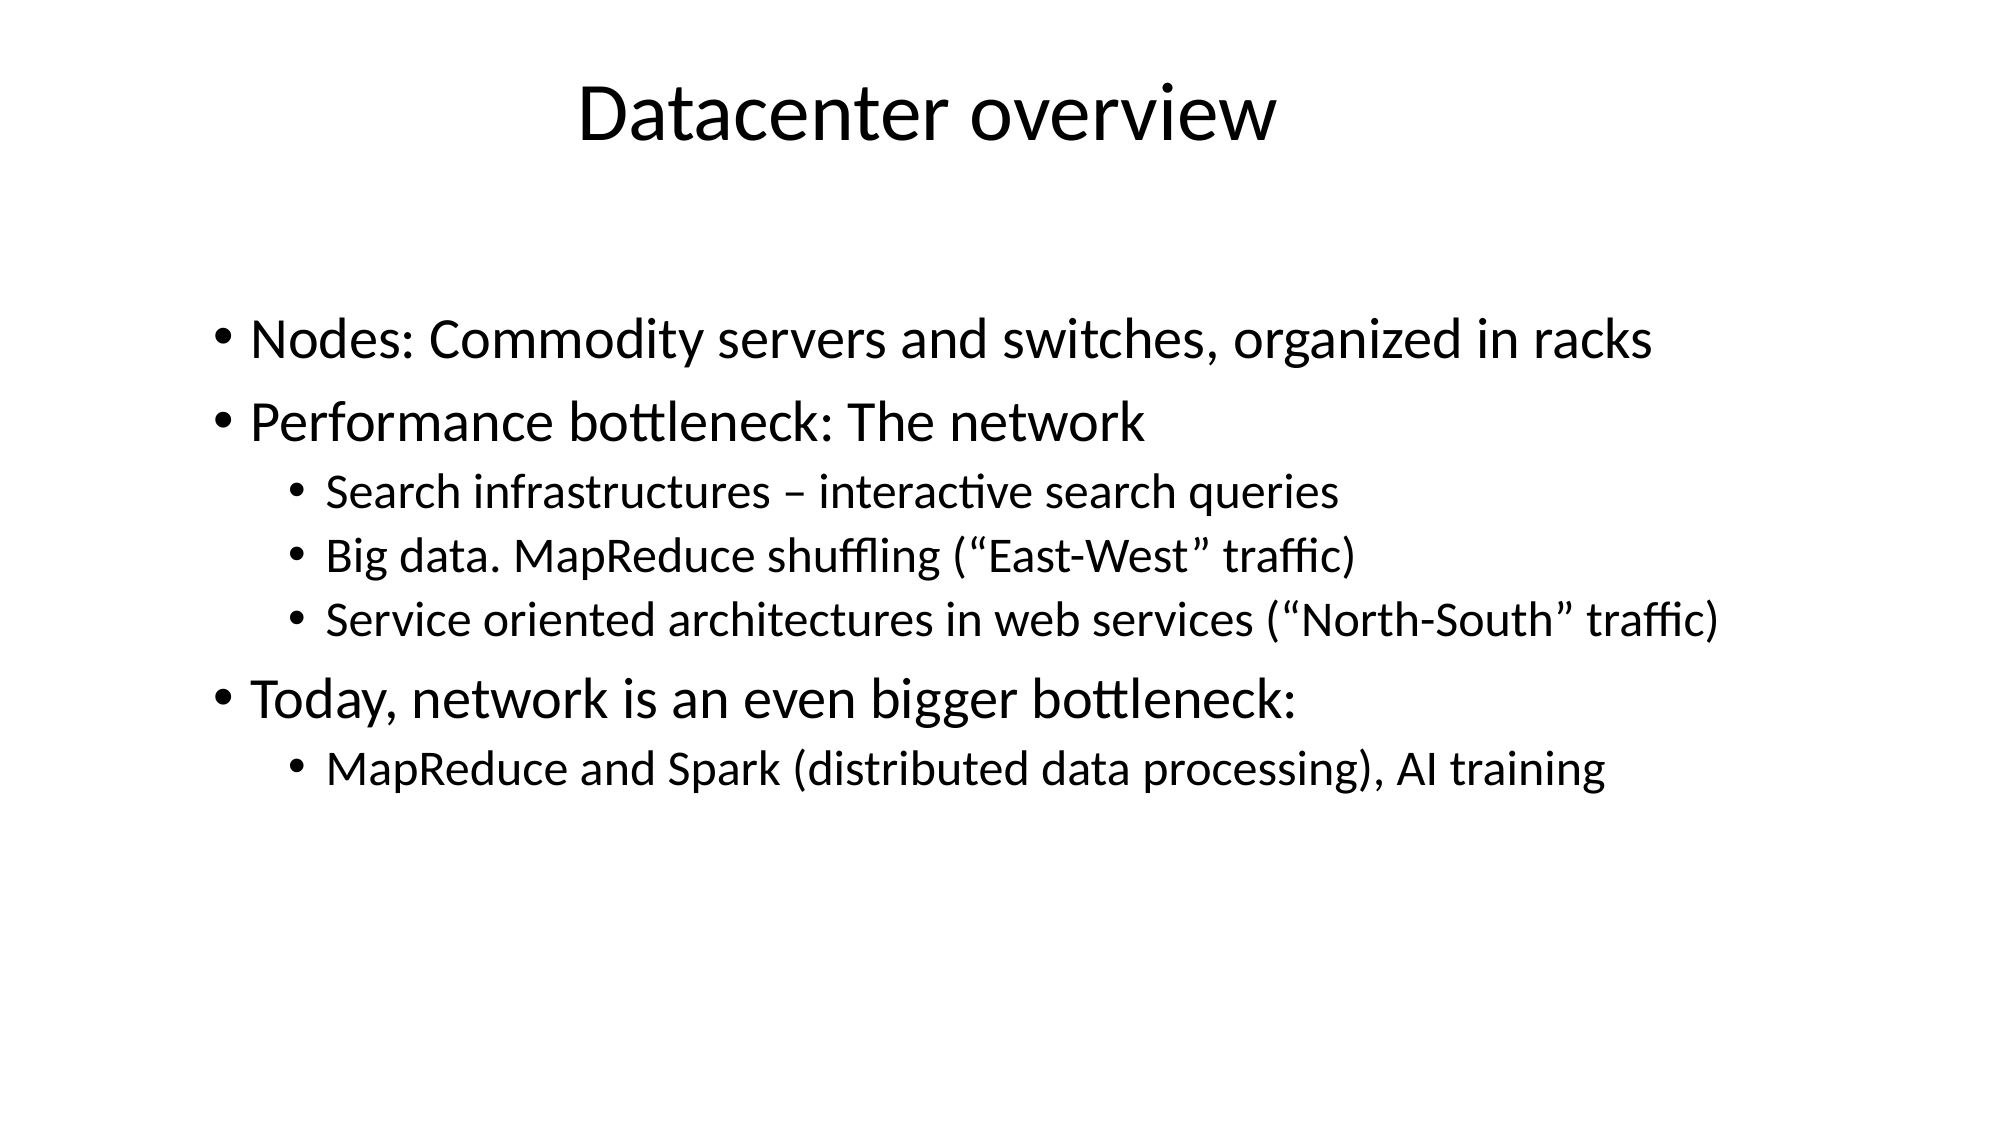

# Datacenter overview
Nodes: Commodity servers and switches, organized in racks
Performance bottleneck: The network
Search infrastructures – interactive search queries
Big data. MapReduce shuffling (“East-West” traffic)
Service oriented architectures in web services (“North-South” traffic)
Today, network is an even bigger bottleneck:
MapReduce and Spark (distributed data processing), AI training